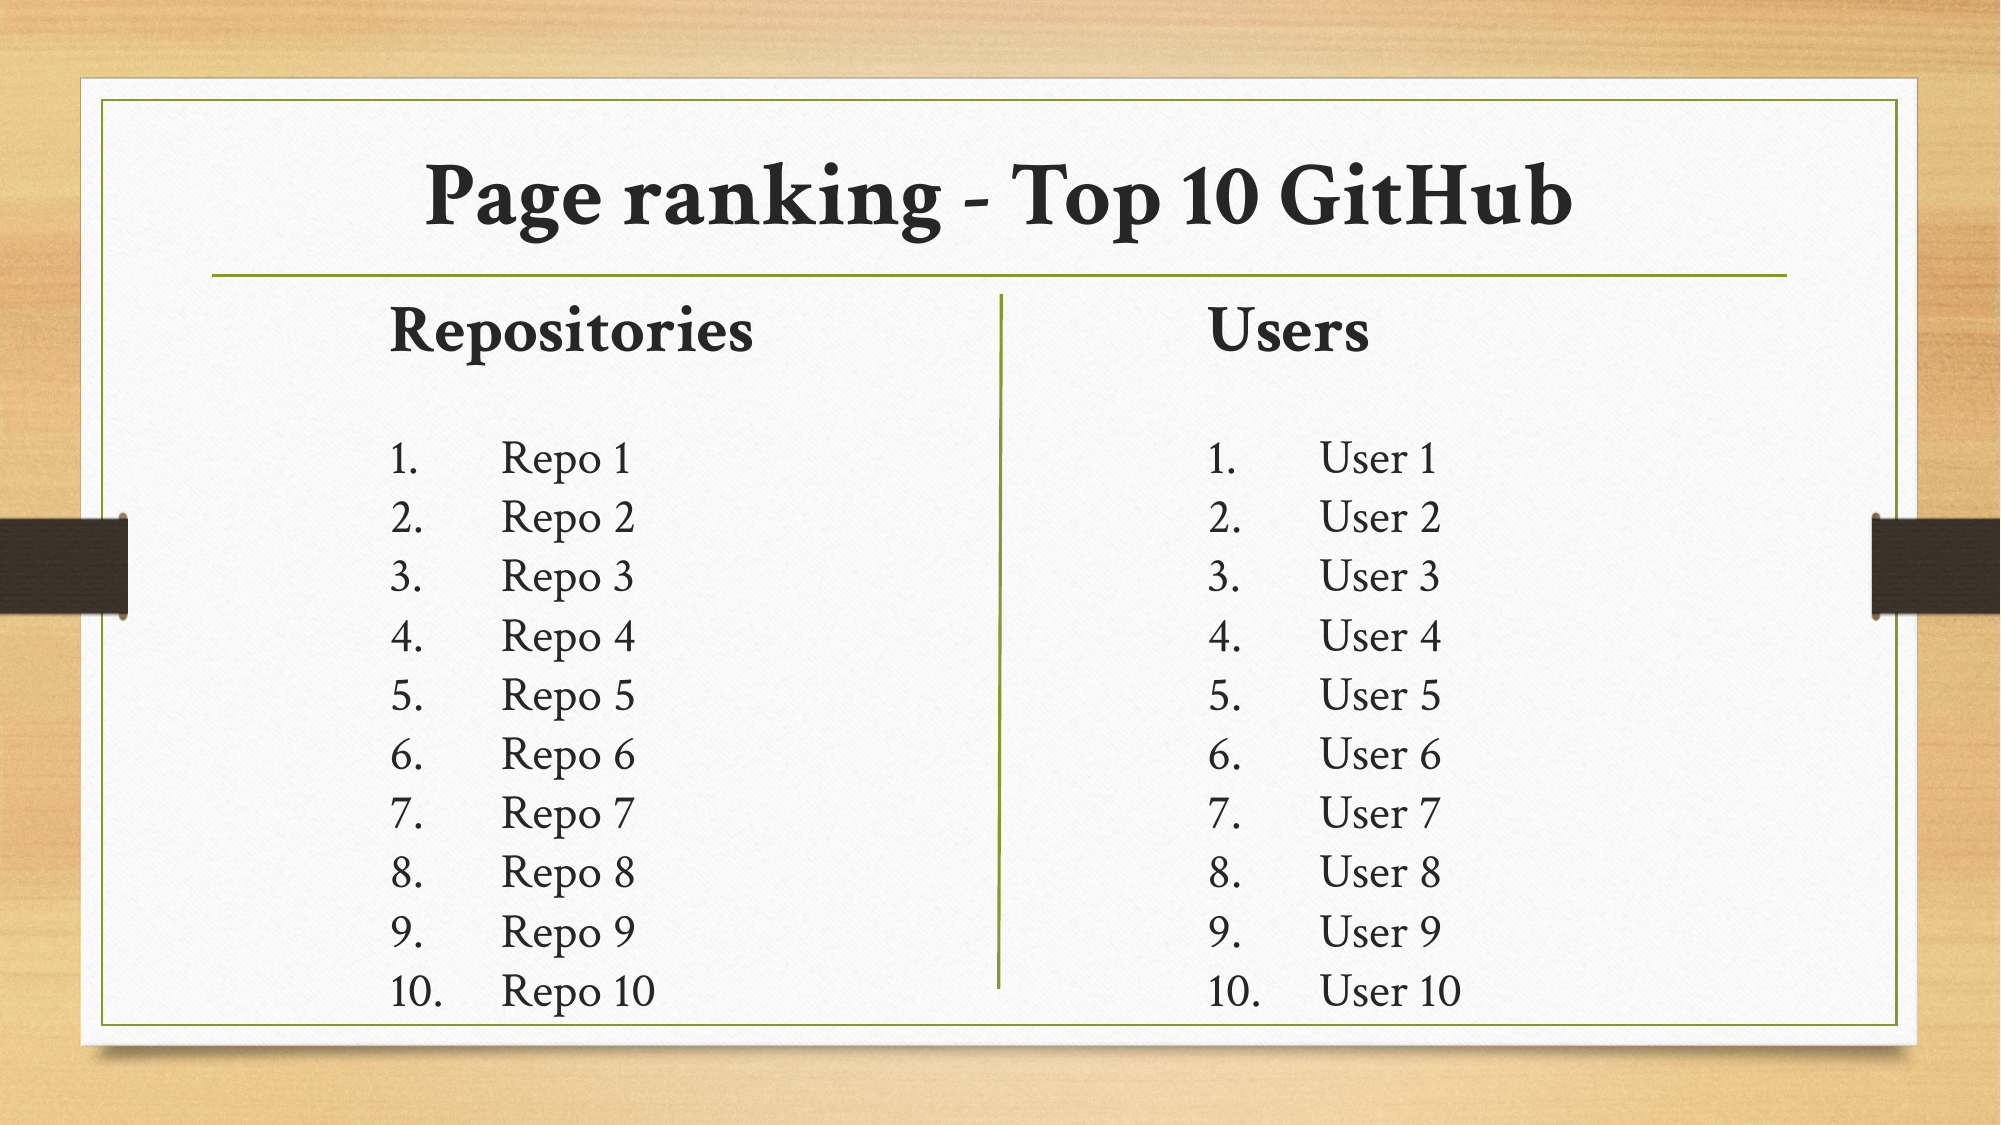

# Page ranking - Top 10 GitHub
Repositories

Repo 1
Repo 2
Repo 3
Repo 4
Repo 5
Repo 6
Repo 7
Repo 8
Repo 9
Repo 10

Users

User 1
User 2
User 3
User 4
User 5
User 6
User 7
User 8
User 9
User 10